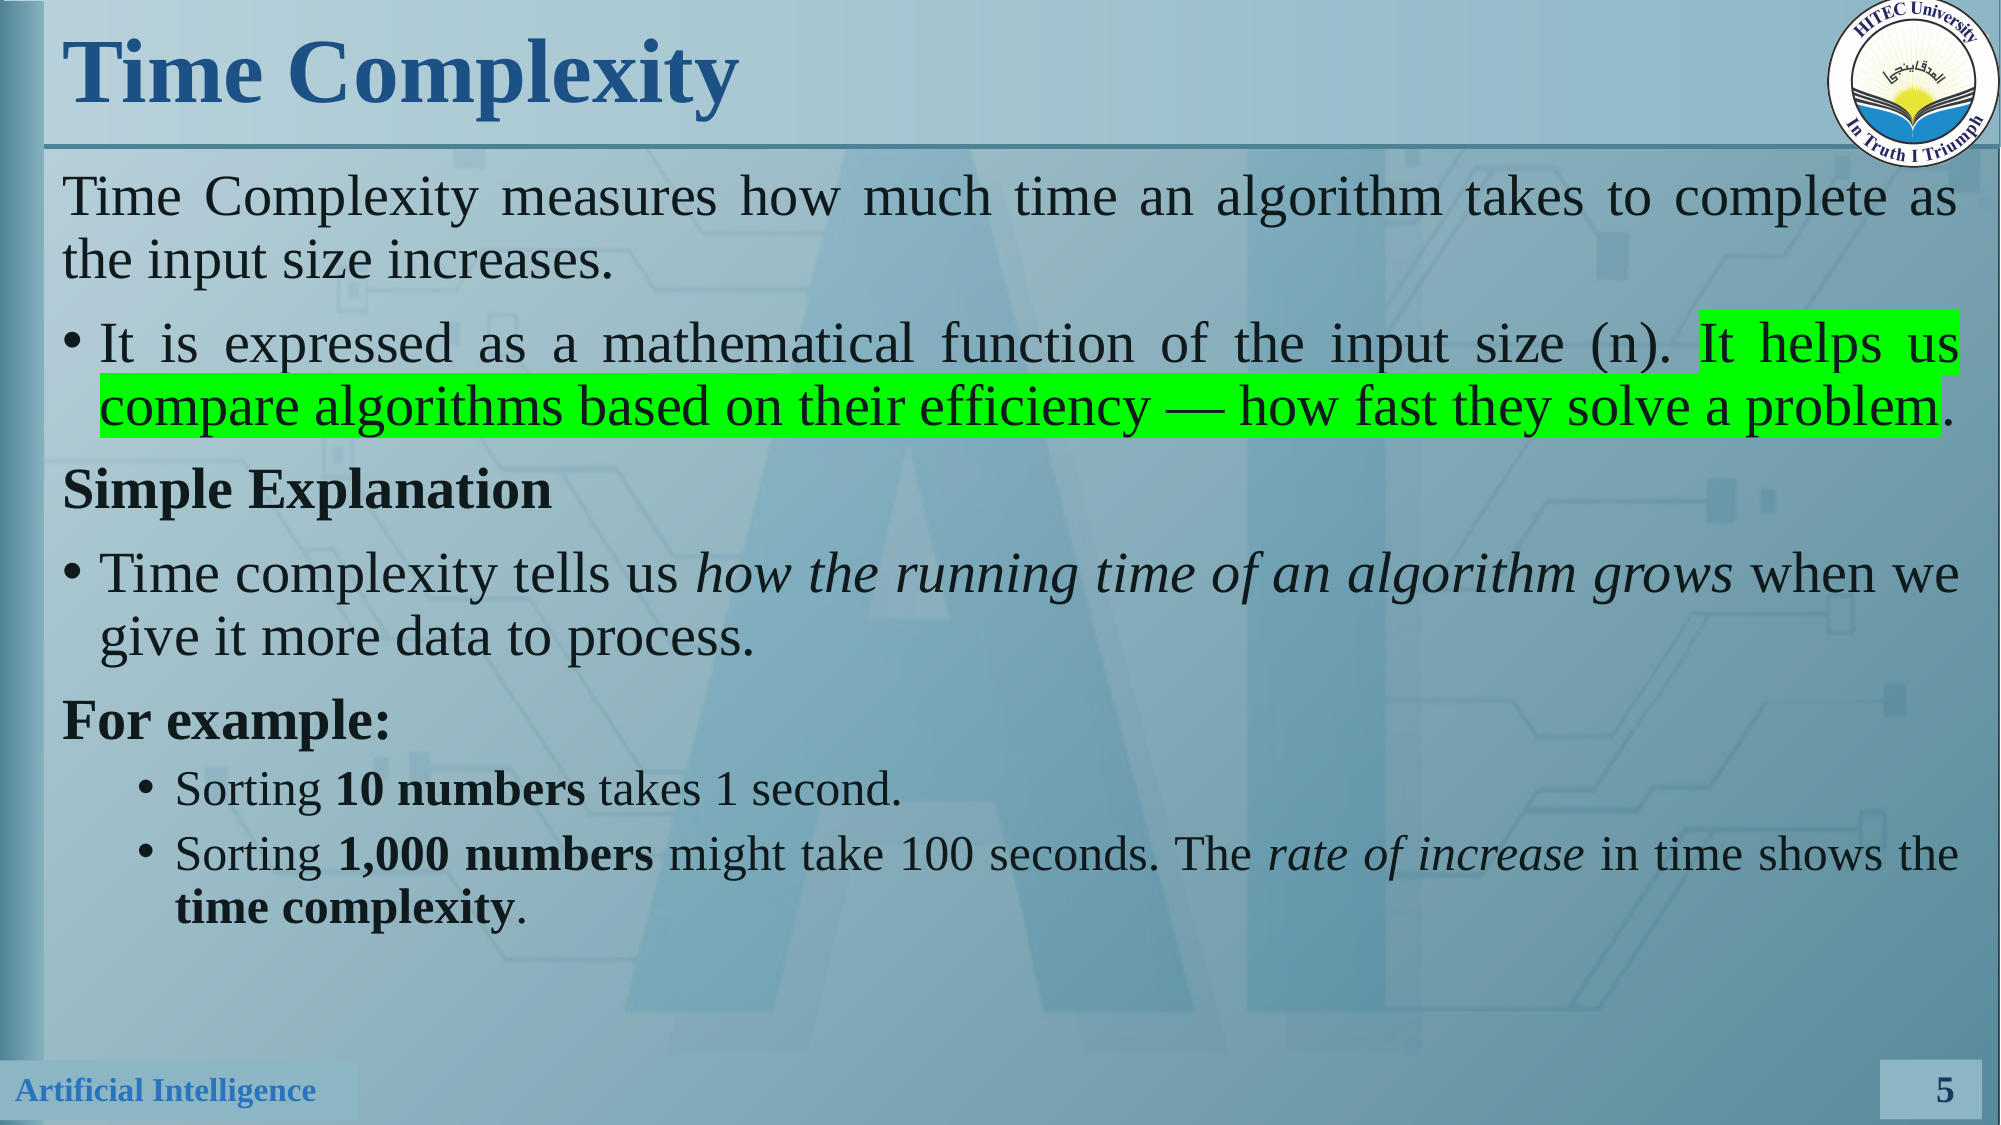

# Time Complexity
Time Complexity measures how much time an algorithm takes to complete as the input size increases.
It is expressed as a mathematical function of the input size (n). It helps us compare algorithms based on their efficiency — how fast they solve a problem.
Simple Explanation
Time complexity tells us how the running time of an algorithm grows when we give it more data to process.
For example:
Sorting 10 numbers takes 1 second.
Sorting 1,000 numbers might take 100 seconds. The rate of increase in time shows the time complexity.

5